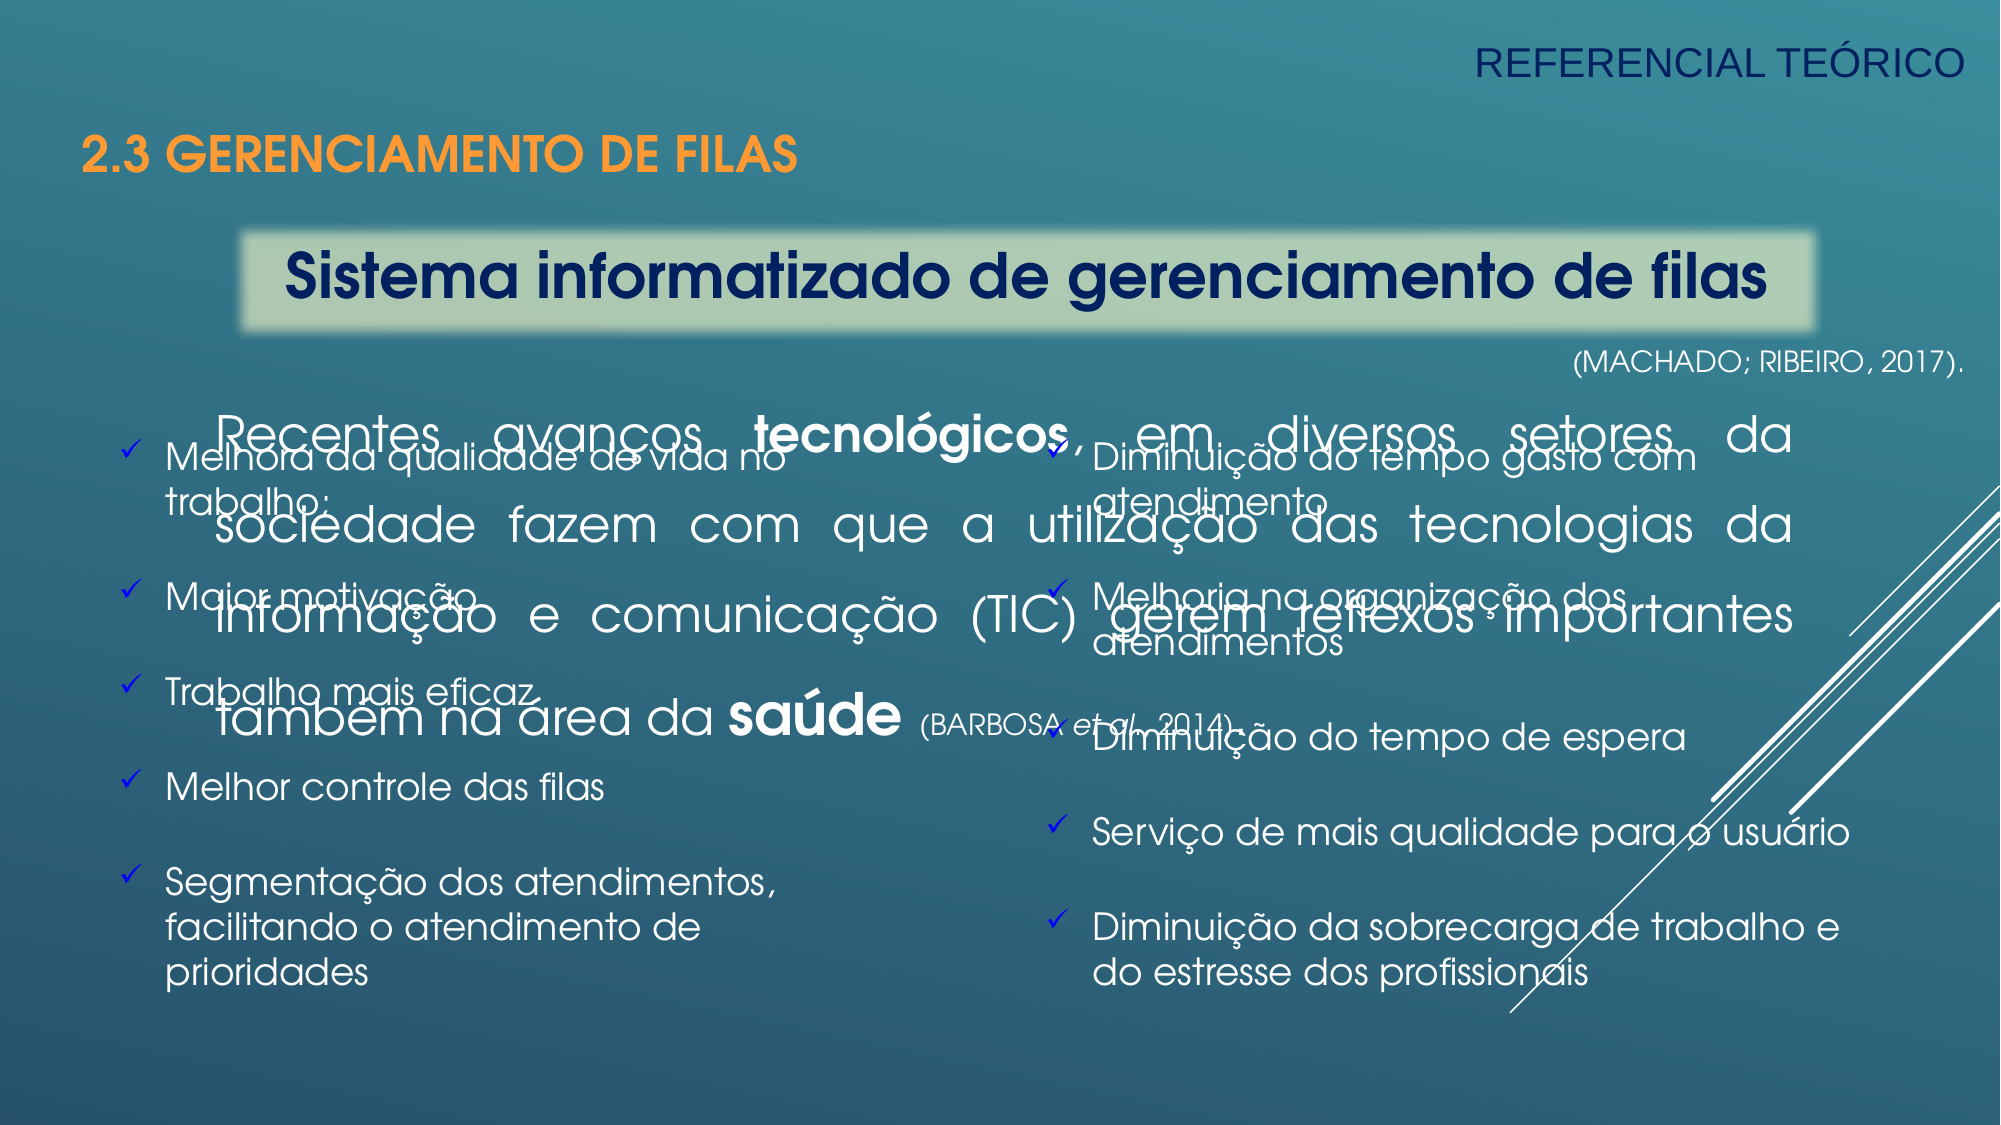

# REFERENCIAL TEÓRICO
2.3 GERENCIAMENTO DE FILAS
Sistema informatizado de gerenciamento de filas
(MACHADO; RIBEIRO, 2017).
Recentes avanços tecnológicos, em diversos setores da sociedade fazem com que a utilização das tecnologias da informação e comunicação (TIC) gerem reflexos importantes também na área da saúde (BARBOSA et al., 2014).
Melhora da qualidade de vida no trabalho;
Maior motivação
Trabalho mais eficaz
Melhor controle das filas
Segmentação dos atendimentos, facilitando o atendimento de prioridades
Diminuição do tempo gasto com atendimento
Melhoria na organização dos atendimentos
Diminuição do tempo de espera
Serviço de mais qualidade para o usuário
Diminuição da sobrecarga de trabalho e do estresse dos profissionais